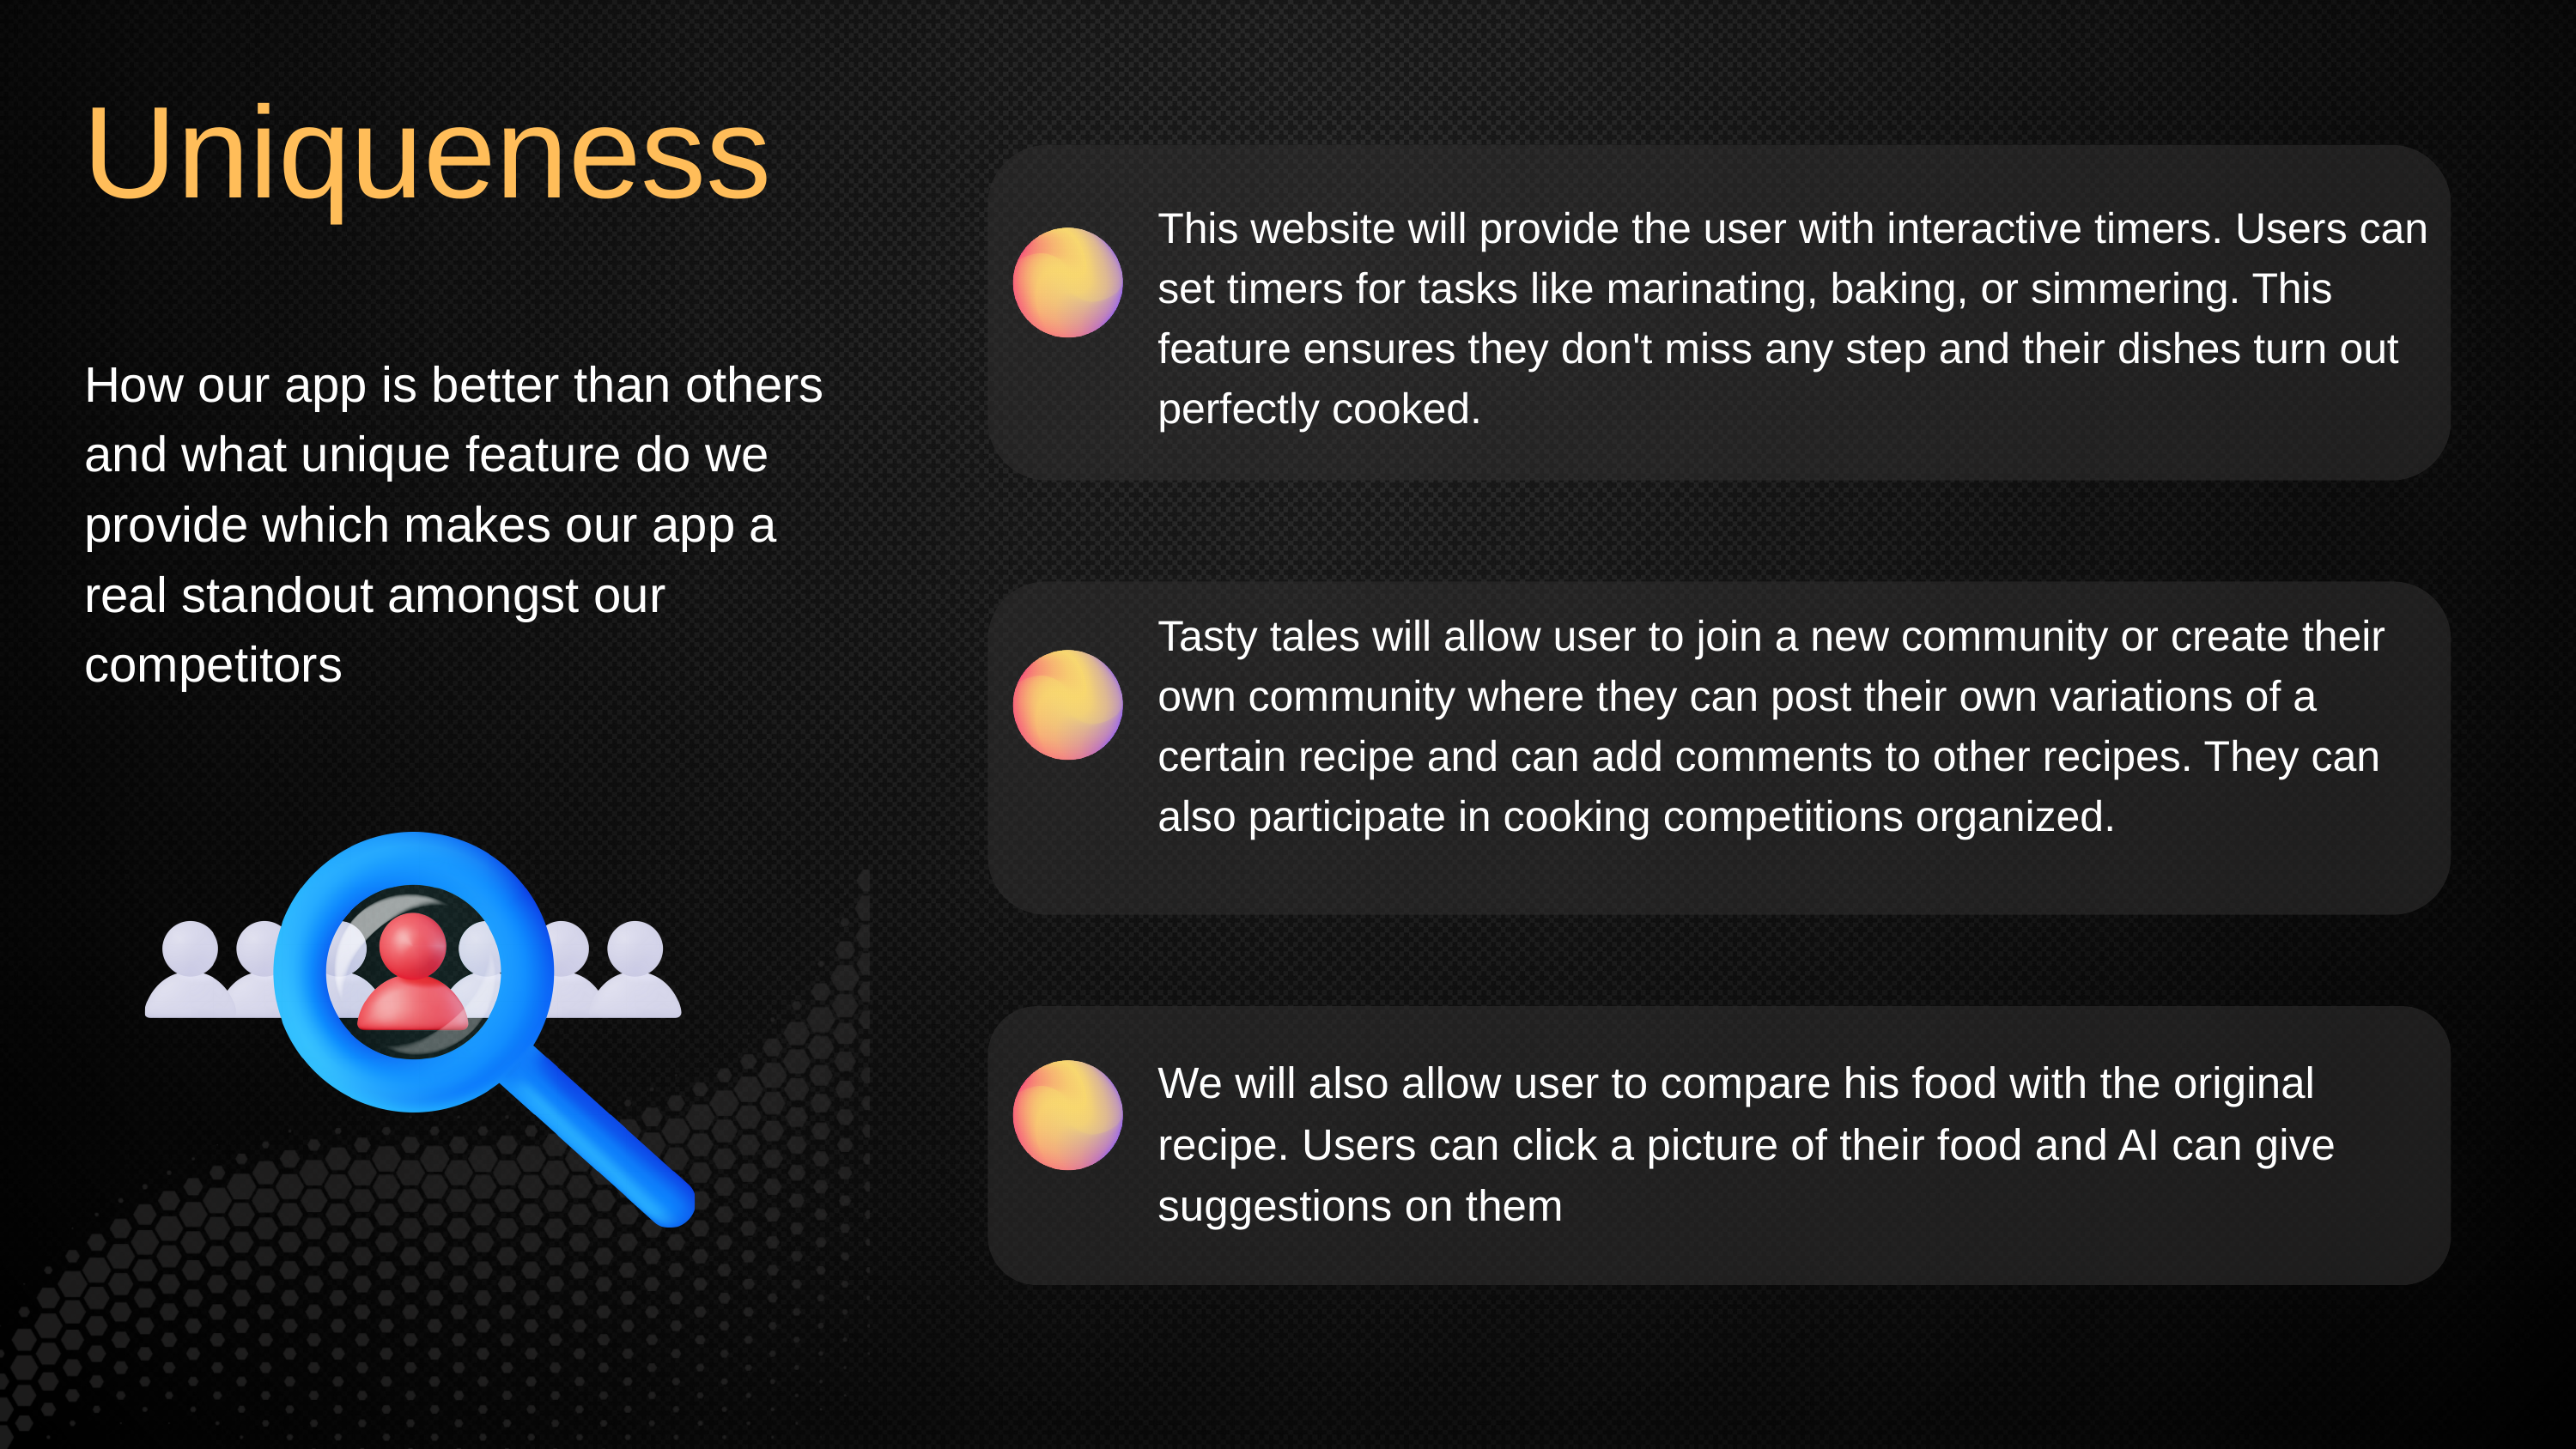

Uniqueness

This website will provide the user with interactive timers. Users can set timers for tasks like marinating, baking, or simmering. This feature ensures they don't miss any step and their dishes turn out perfectly cooked.

How our app is better than others and what unique feature do we provide which makes our app a real standout amongst our competitors

Tasty tales will allow user to join a new community or create their own community where they can post their own variations of a certain recipe and can add comments to other recipes. They can also participate in cooking competitions organized.

We will also allow user to compare his food with the original recipe. Users can click a picture of their food and AI can give suggestions on them